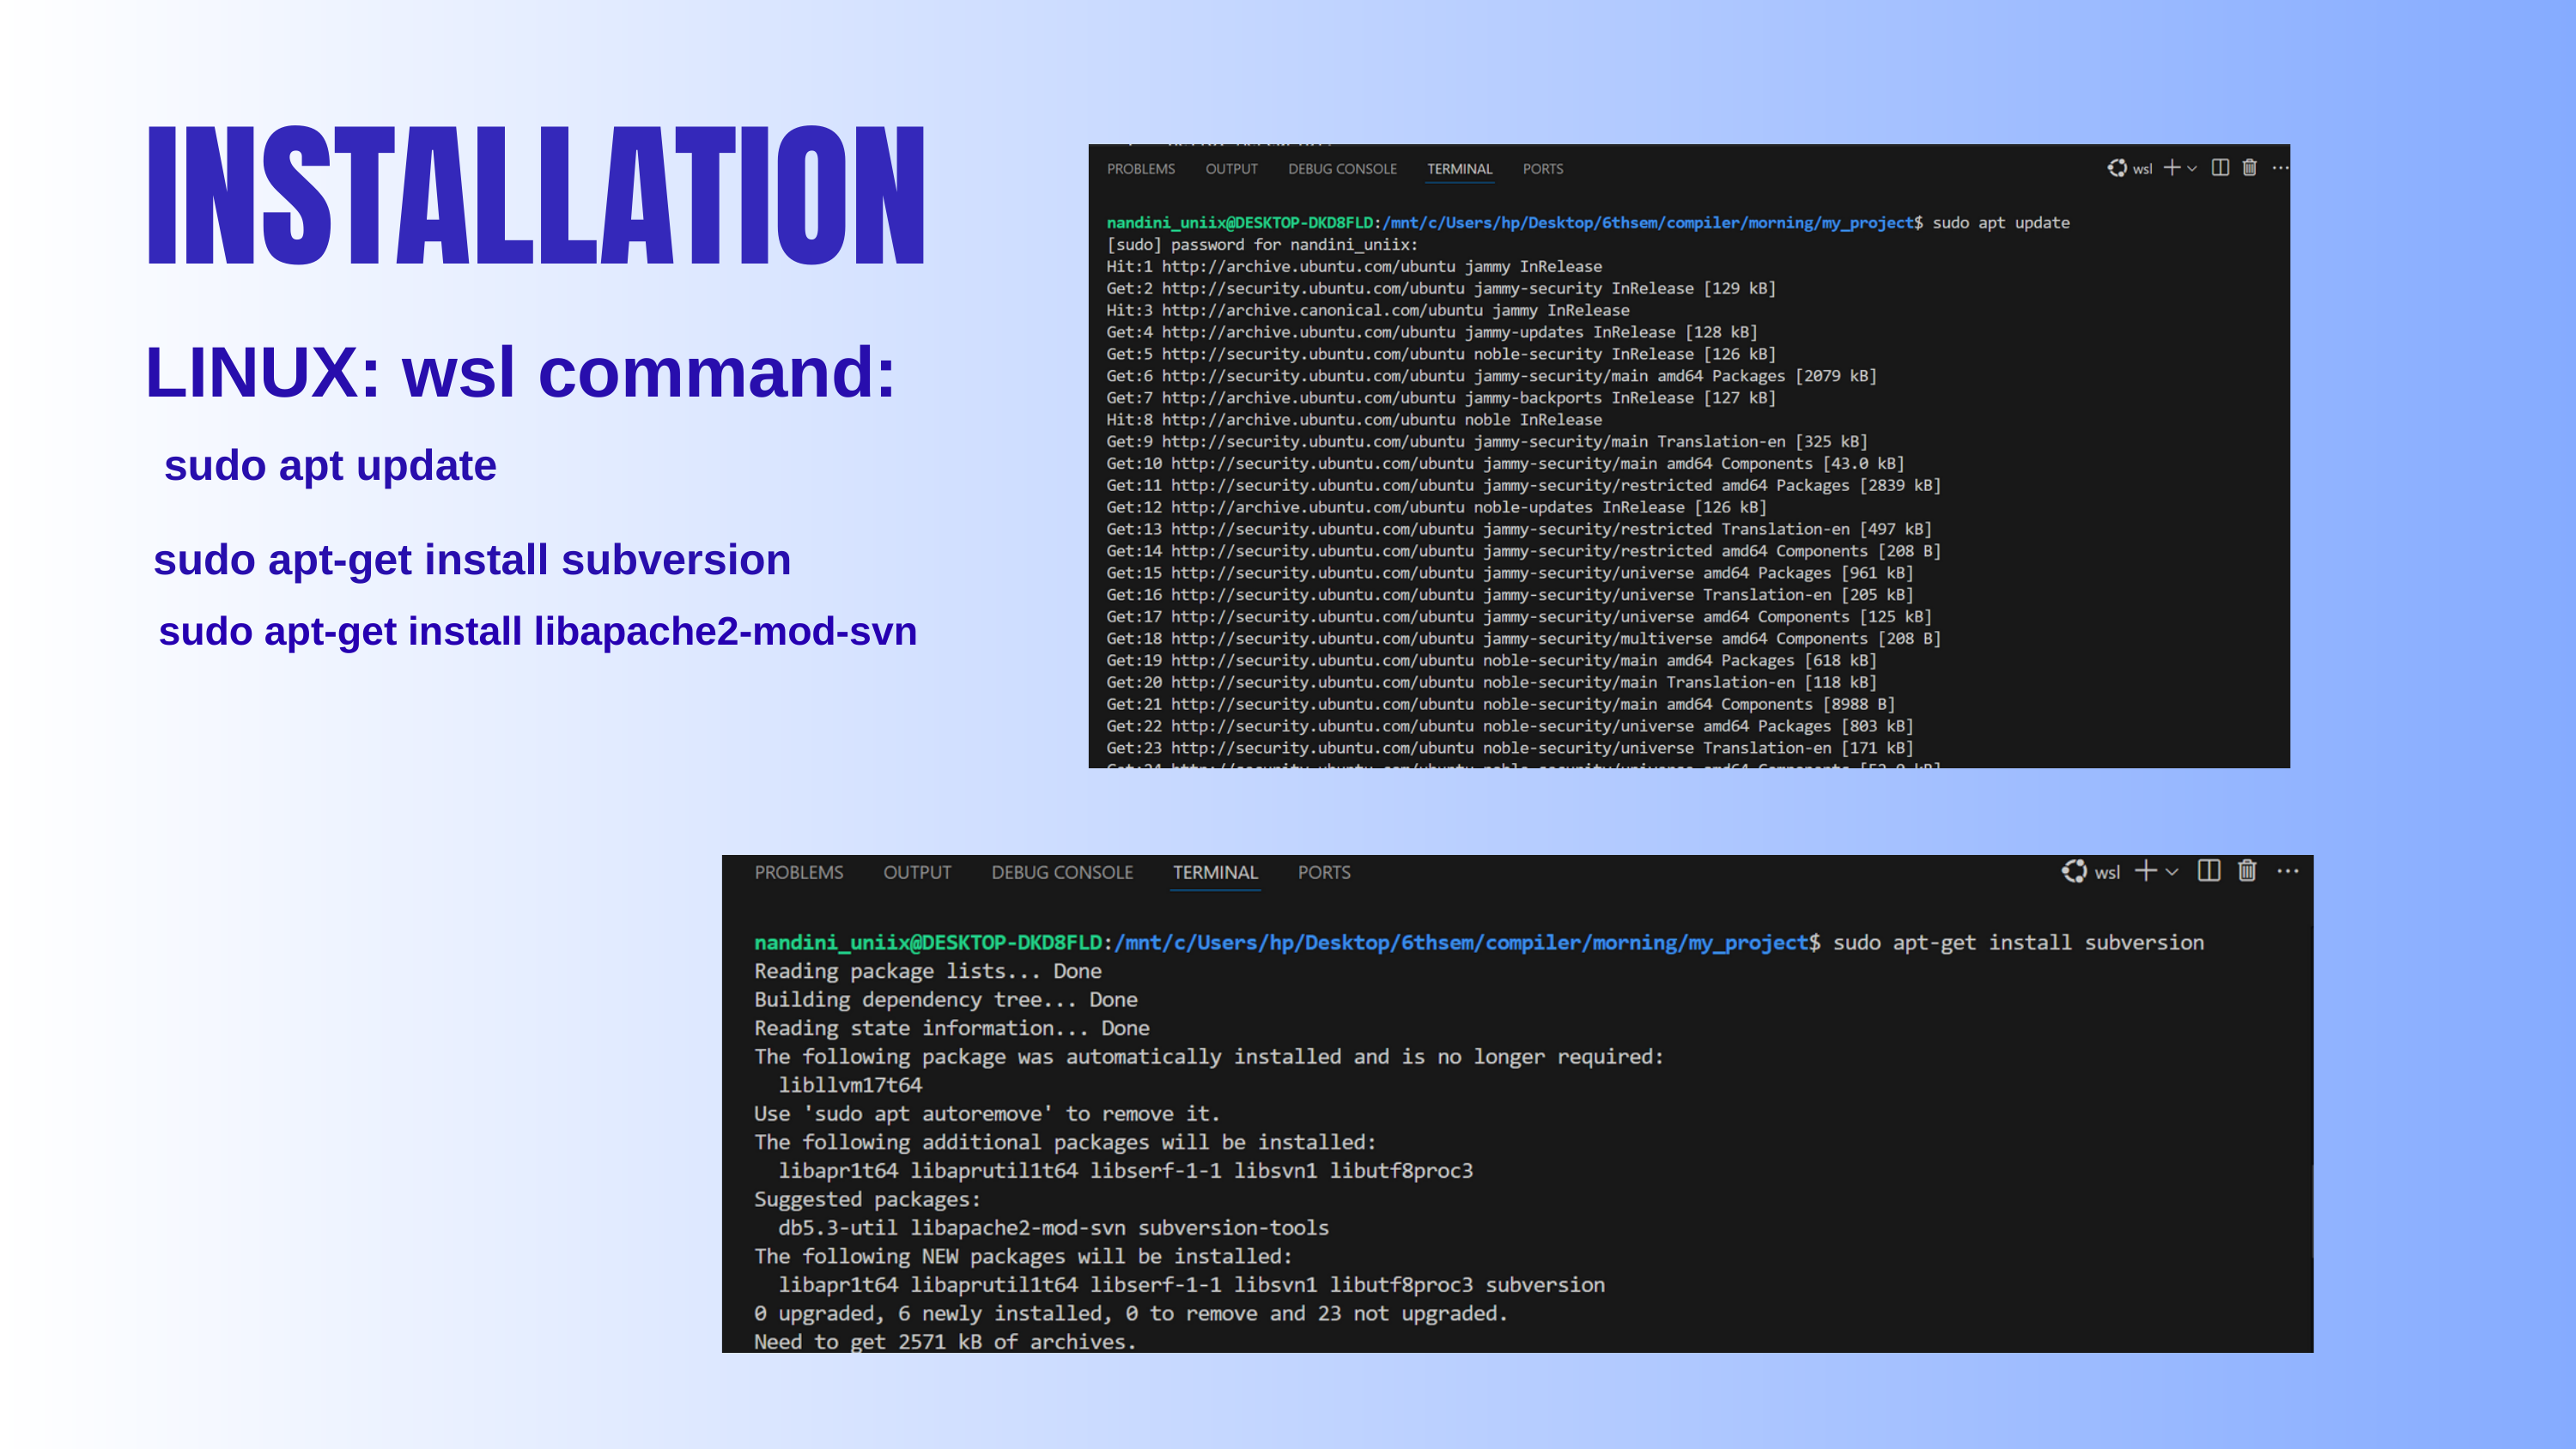

INSTALLATION

LINUX: wsl command:
sudo apt update
sudo apt-get install subversion
sudo apt-get install libapache2-mod-svn